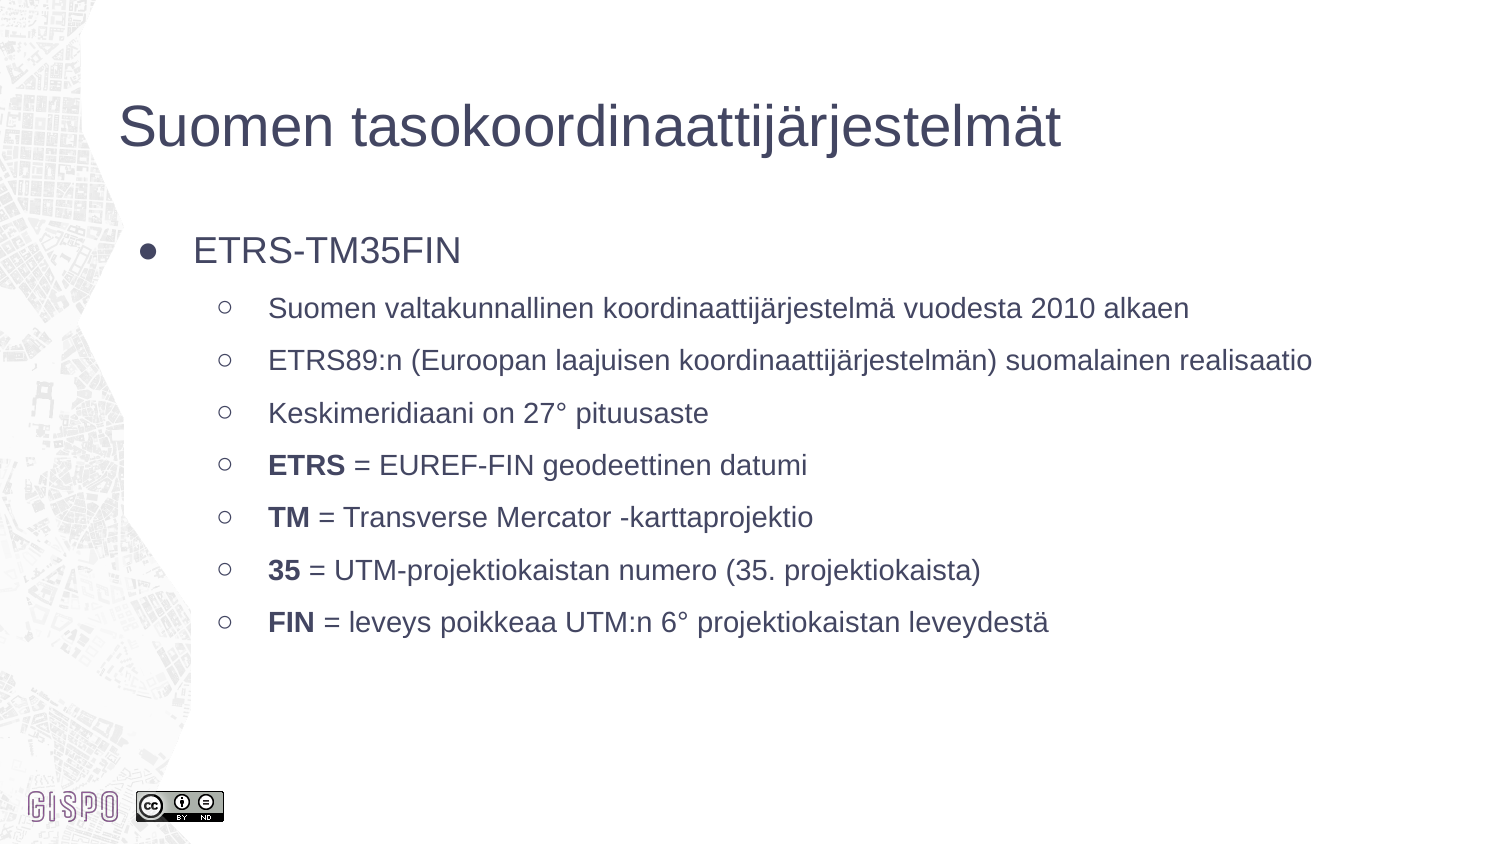

# Suomen tasokoordinaattijärjestelmät
ETRS-TM35FIN
Suomen valtakunnallinen koordinaattijärjestelmä vuodesta 2010 alkaen
ETRS89:n (Euroopan laajuisen koordinaattijärjestelmän) suomalainen realisaatio
Keskimeridiaani on 27° pituusaste
ETRS = EUREF-FIN geodeettinen datumi
TM = Transverse Mercator -karttaprojektio
35 = UTM-projektiokaistan numero (35. projektiokaista)
FIN = leveys poikkeaa UTM:n 6° projektiokaistan leveydestä